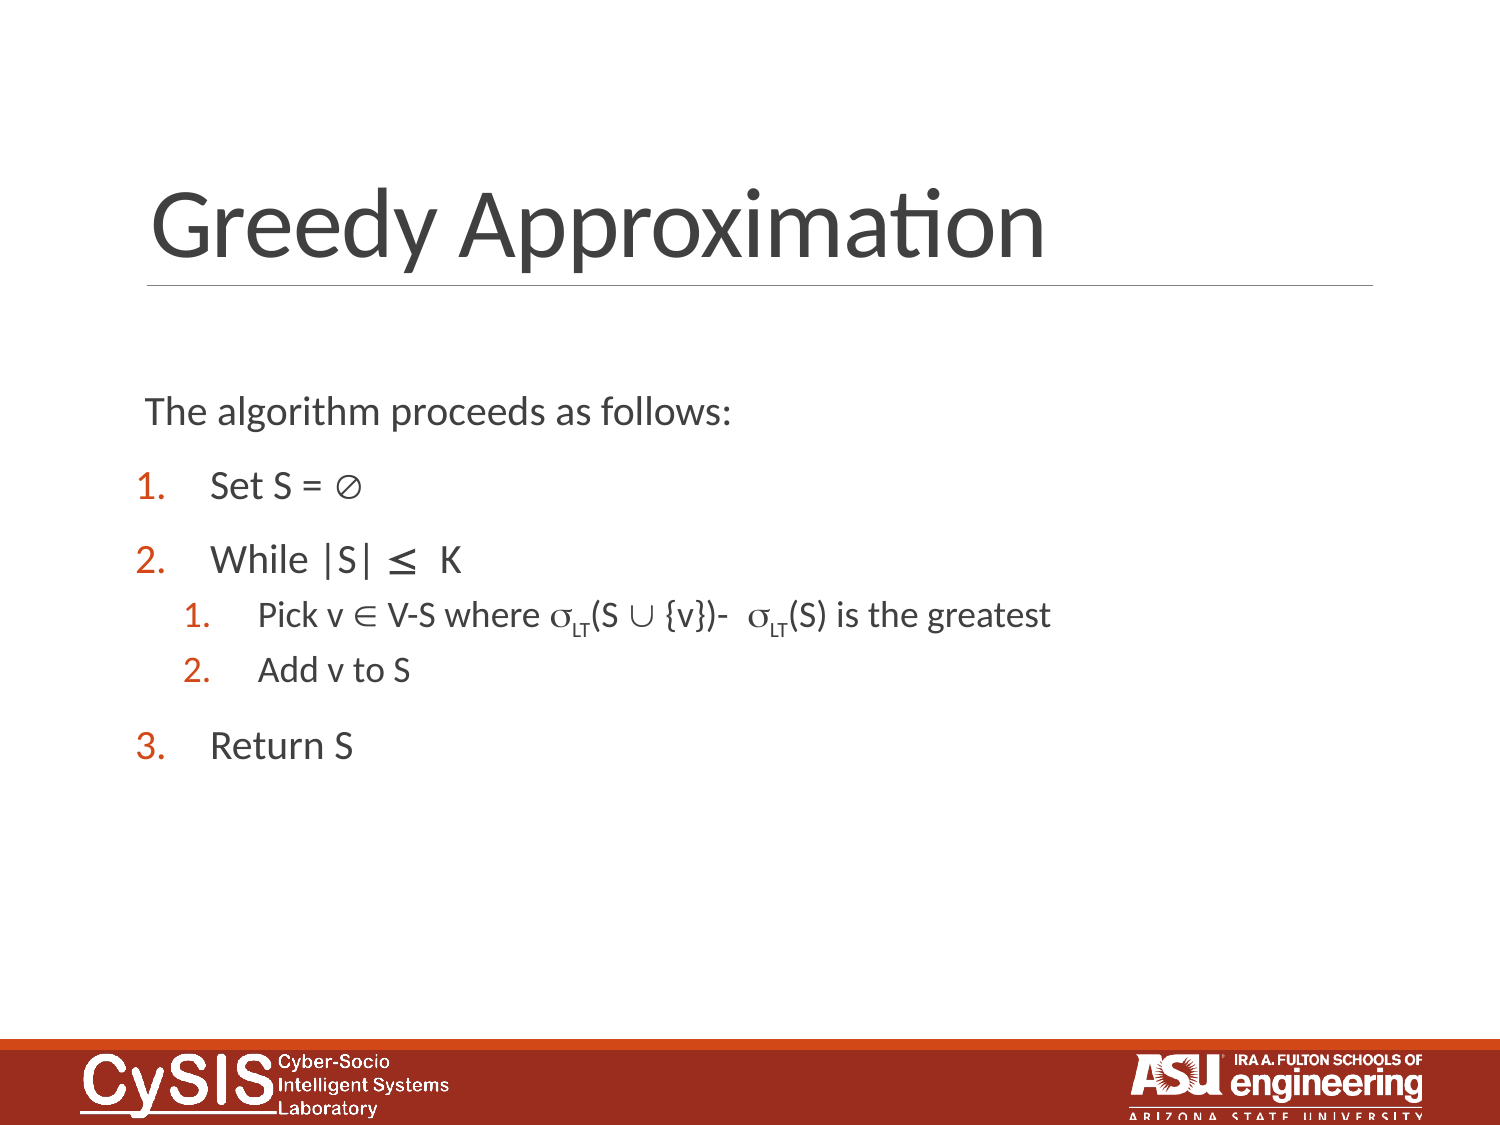

# Greedy Approximation

 The algorithm proceeds as follows:
Set S = ∅
While |S| ≤ K
Pick v ∈ V-S where σLT(S ∪ {v})- σLT(S) is the greatest
Add v to S
Return S